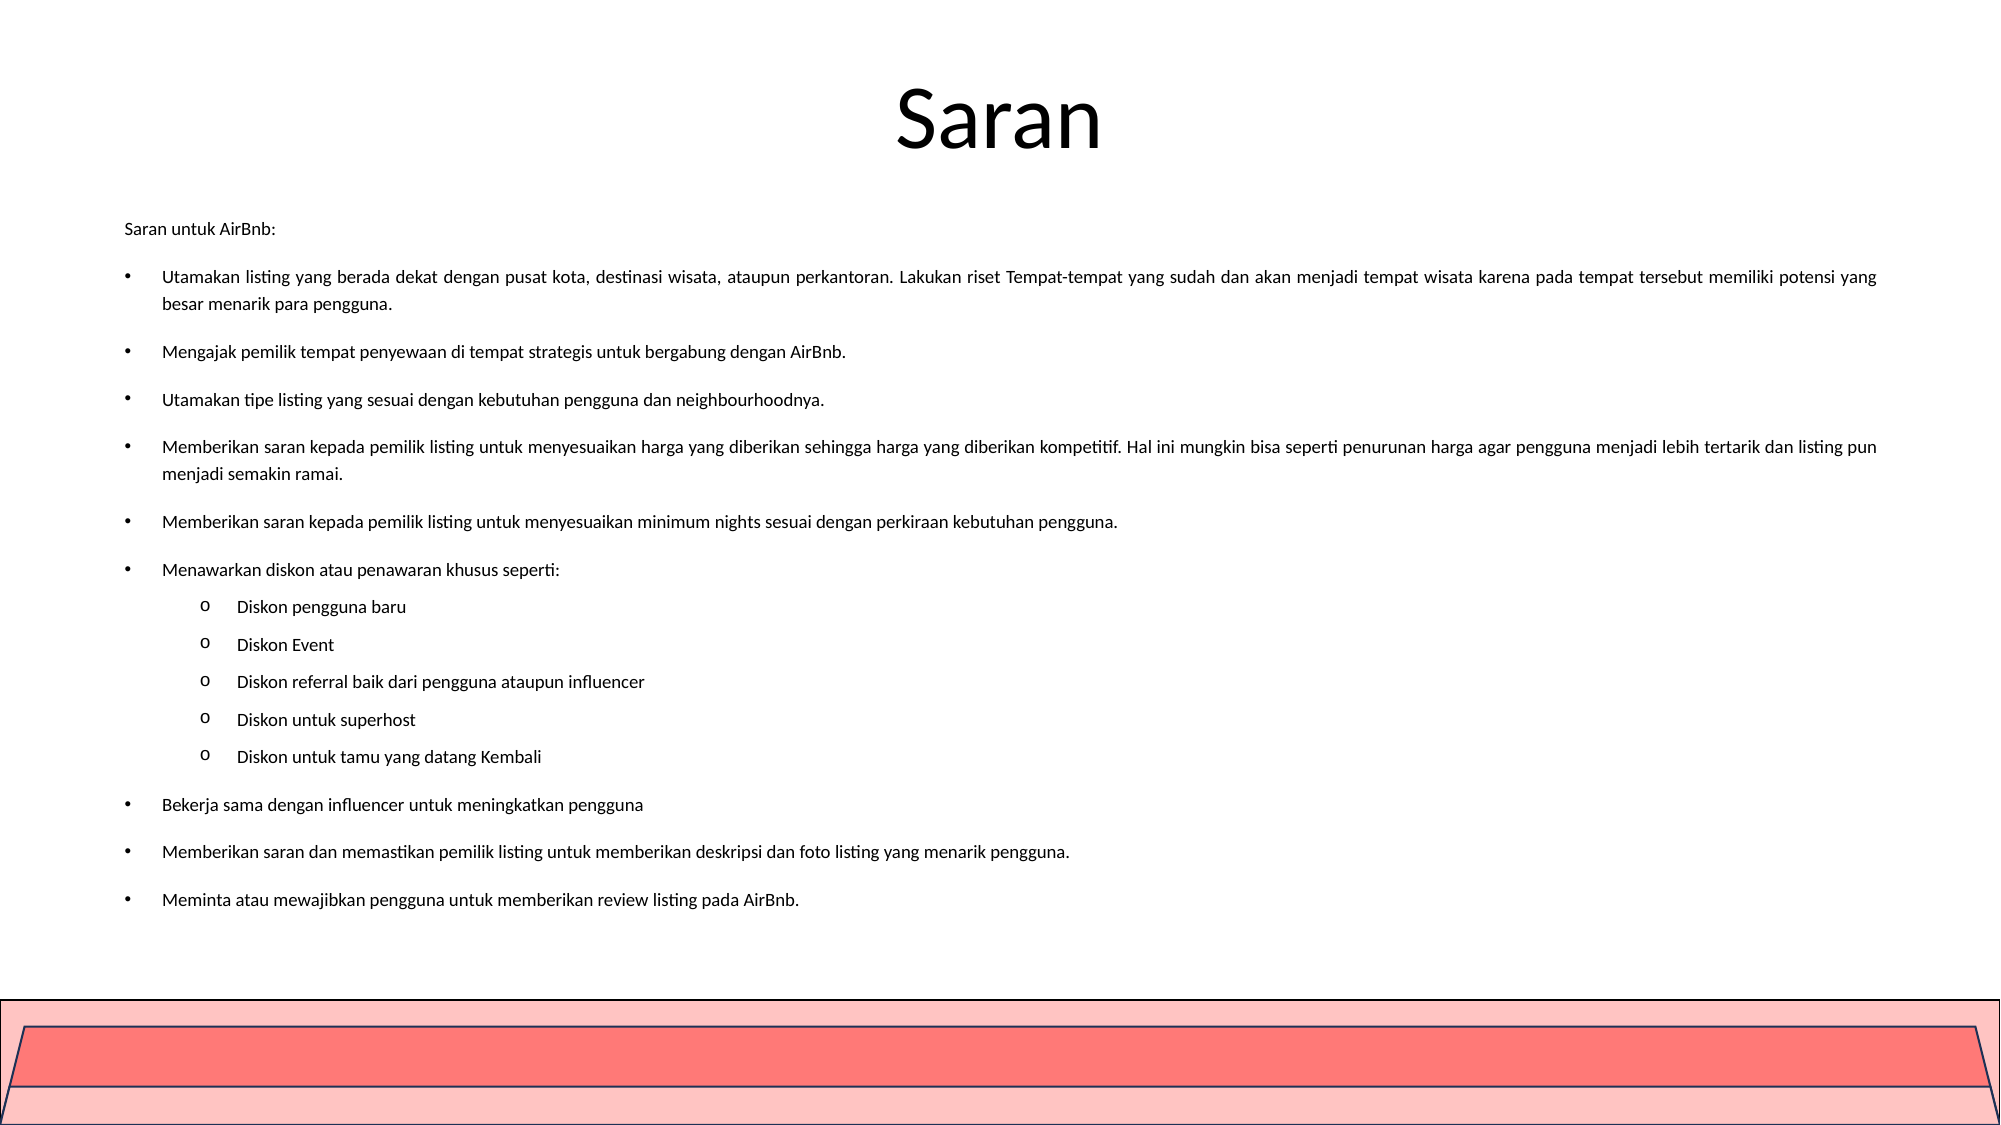

# Saran
Saran untuk AirBnb:
Utamakan listing yang berada dekat dengan pusat kota, destinasi wisata, ataupun perkantoran. Lakukan riset Tempat-tempat yang sudah dan akan menjadi tempat wisata karena pada tempat tersebut memiliki potensi yang besar menarik para pengguna.
Mengajak pemilik tempat penyewaan di tempat strategis untuk bergabung dengan AirBnb.
Utamakan tipe listing yang sesuai dengan kebutuhan pengguna dan neighbourhoodnya.
Memberikan saran kepada pemilik listing untuk menyesuaikan harga yang diberikan sehingga harga yang diberikan kompetitif. Hal ini mungkin bisa seperti penurunan harga agar pengguna menjadi lebih tertarik dan listing pun menjadi semakin ramai.
Memberikan saran kepada pemilik listing untuk menyesuaikan minimum nights sesuai dengan perkiraan kebutuhan pengguna.
Menawarkan diskon atau penawaran khusus seperti:
Diskon pengguna baru
Diskon Event
Diskon referral baik dari pengguna ataupun influencer
Diskon untuk superhost
Diskon untuk tamu yang datang Kembali
Bekerja sama dengan influencer untuk meningkatkan pengguna
Memberikan saran dan memastikan pemilik listing untuk memberikan deskripsi dan foto listing yang menarik pengguna.
Meminta atau mewajibkan pengguna untuk memberikan review listing pada AirBnb.